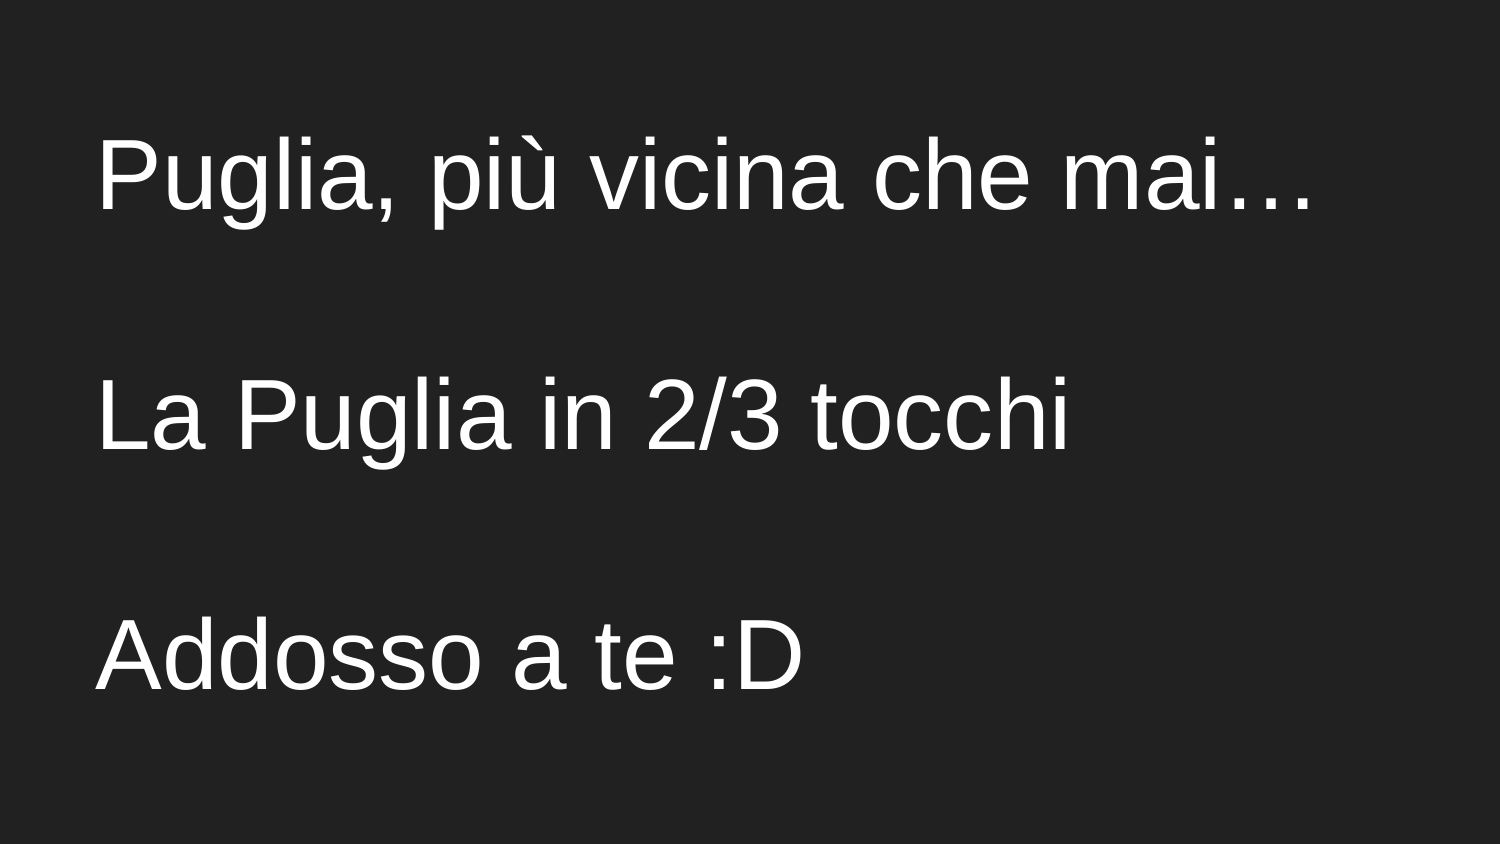

# Puglia, più vicina che mai…

La Puglia in 2/3 tocchi

Addosso a te :D